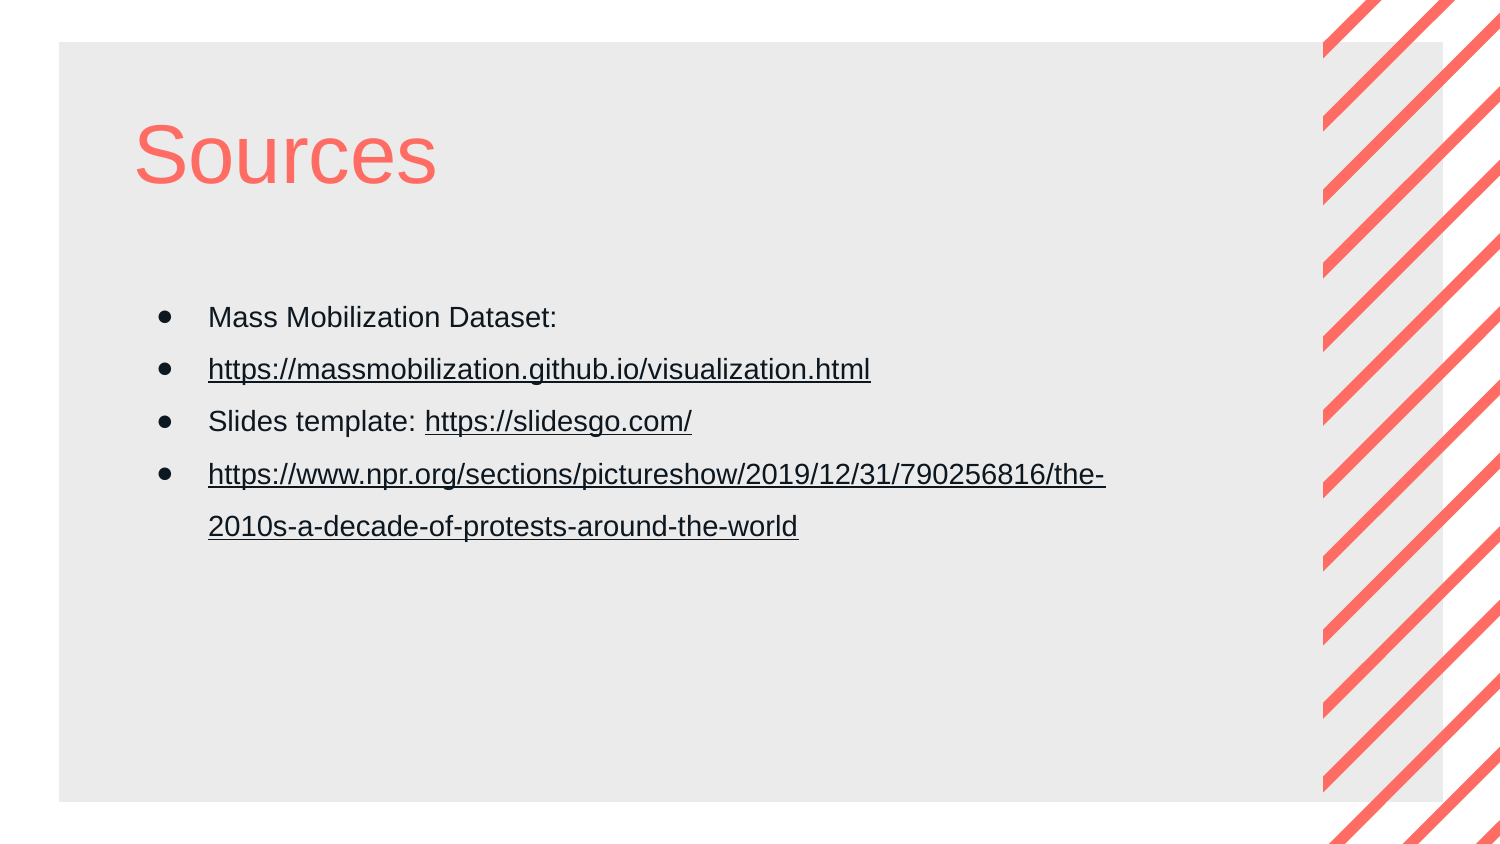

# Sources
Mass Mobilization Dataset:
https://massmobilization.github.io/visualization.html
Slides template: https://slidesgo.com/
https://www.npr.org/sections/pictureshow/2019/12/31/790256816/the-2010s-a-decade-of-protests-around-the-world